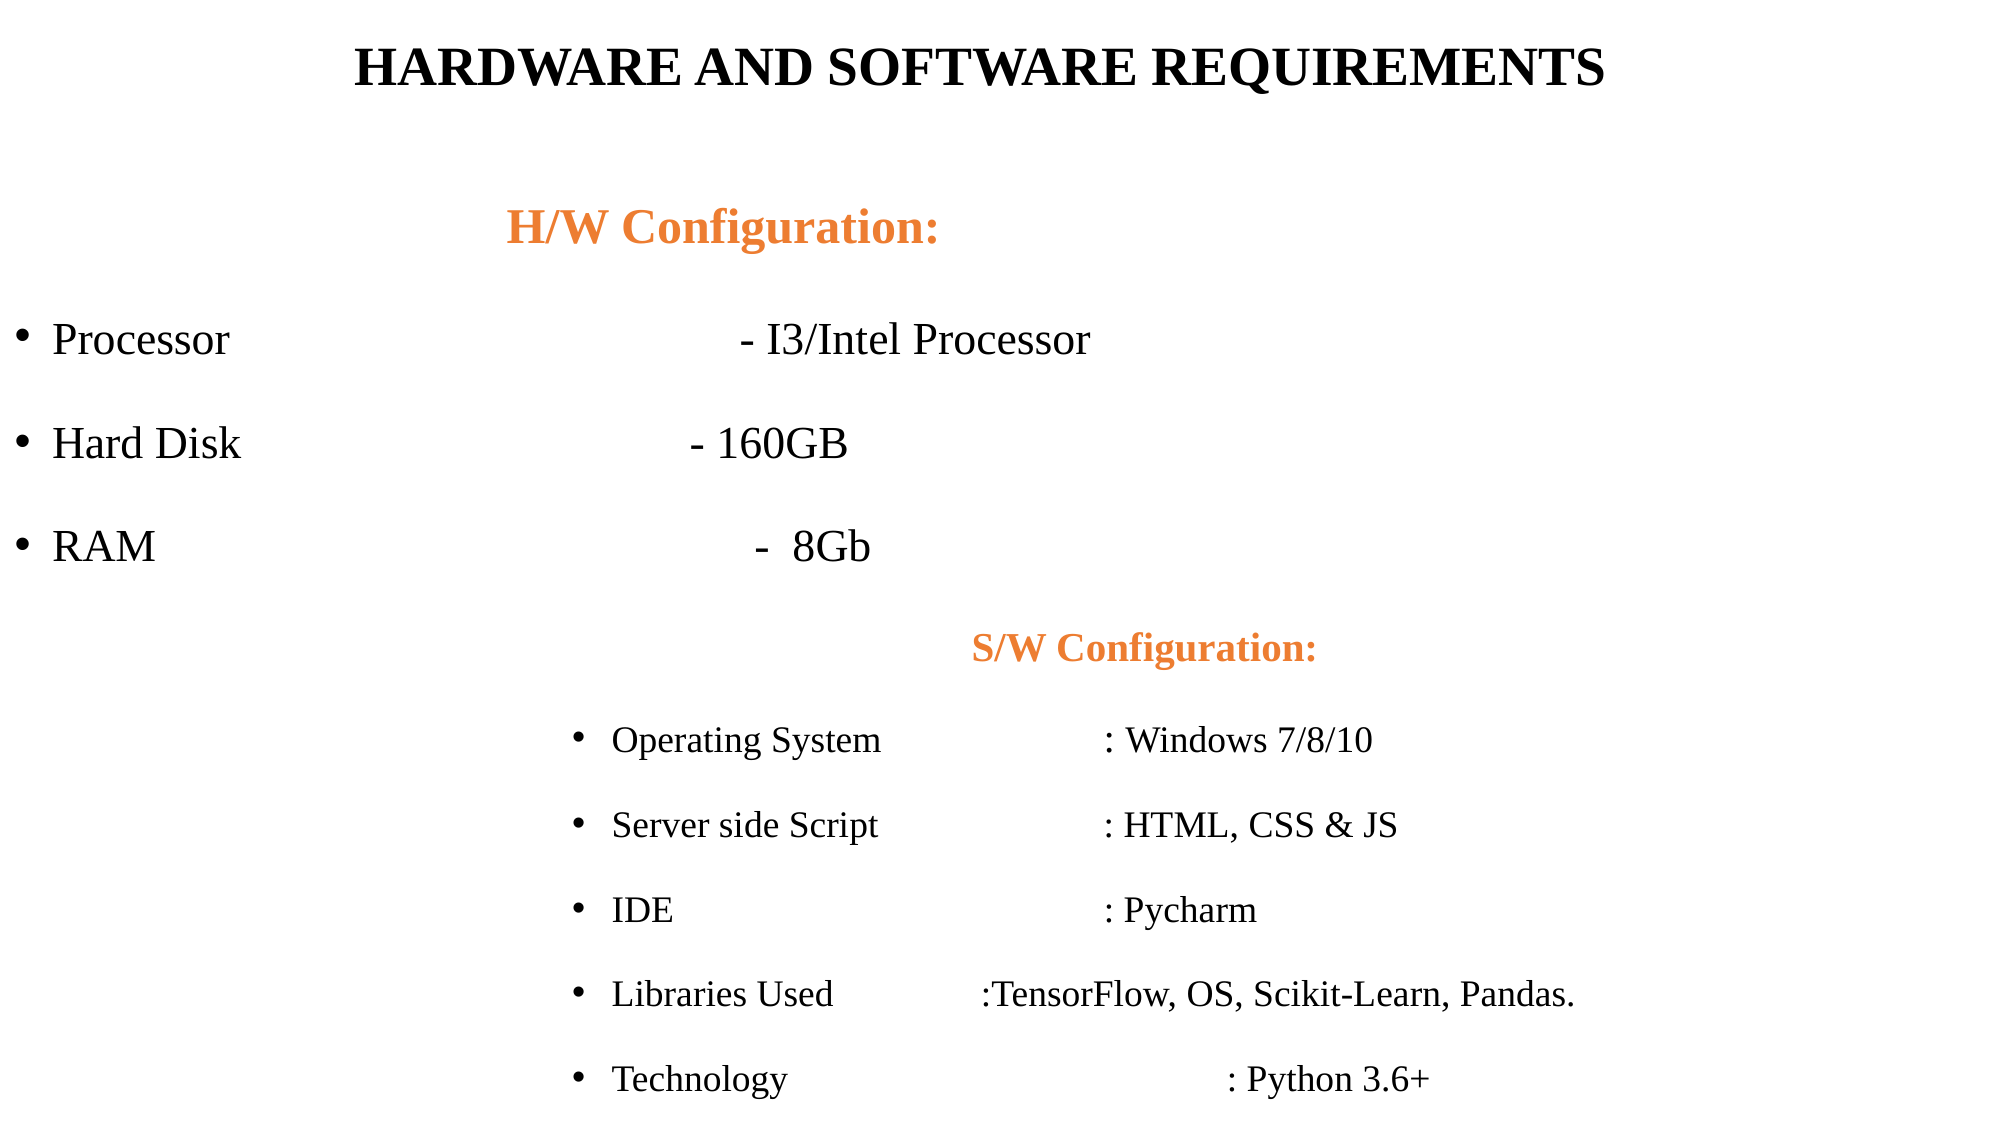

HARDWARE AND SOFTWARE REQUIREMENTS
H/W Configuration:
Processor            	                   - I3/Intel Processor
Hard Disk                                       - 160GB
RAM		                                   -  8Gb

                                       S/W Configuration:
Operating System             			: Windows 7/8/10
Server side Script             			: HTML, CSS & JS
IDE		                        		             : Pycharm
Libraries Used				             :TensorFlow, OS, Scikit-Learn, Pandas.
Technology 		             		             : Python 3.6+